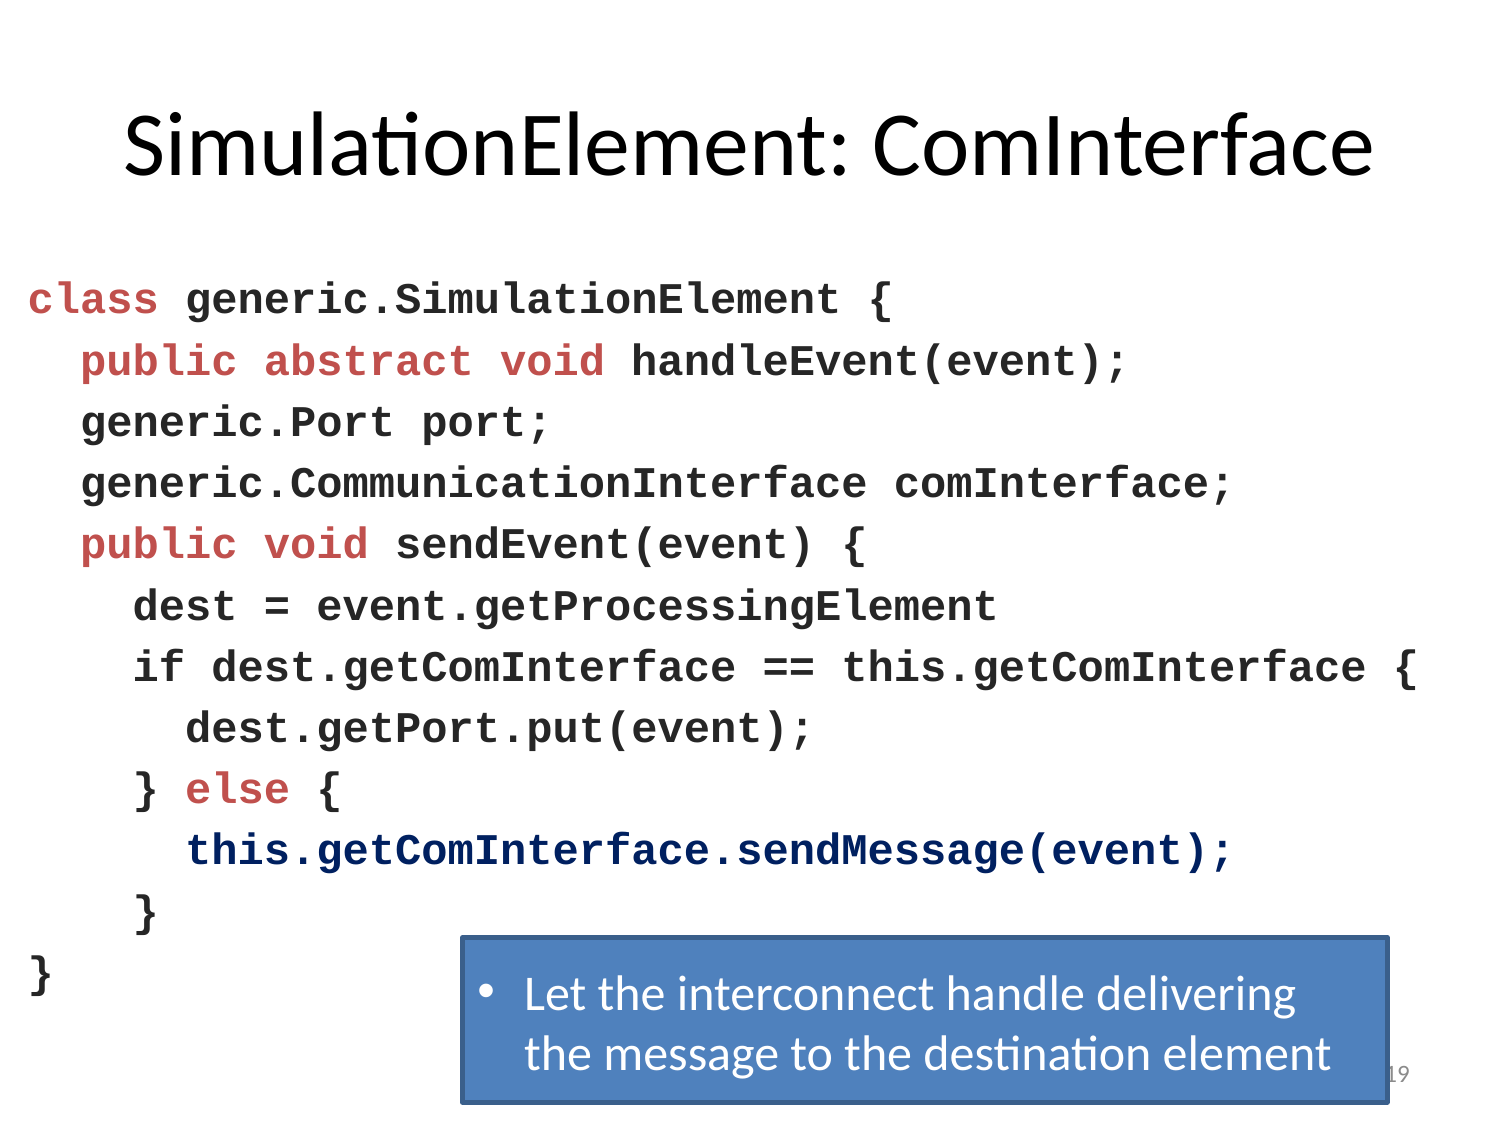

# SimulationElement: ComInterface
class generic.SimulationElement {
  public abstract void handleEvent(event);
  generic.Port port;
  generic.CommunicationInterface comInterface;
  public void sendEvent(event) {
    dest = event.getProcessingElement
    if dest.getComInterface == this.getComInterface {
      dest.getPort.put(event);
    } else {
      this.getComInterface.sendMessage(event);
    }
}
Let the interconnect handle delivering the message to the destination element
119